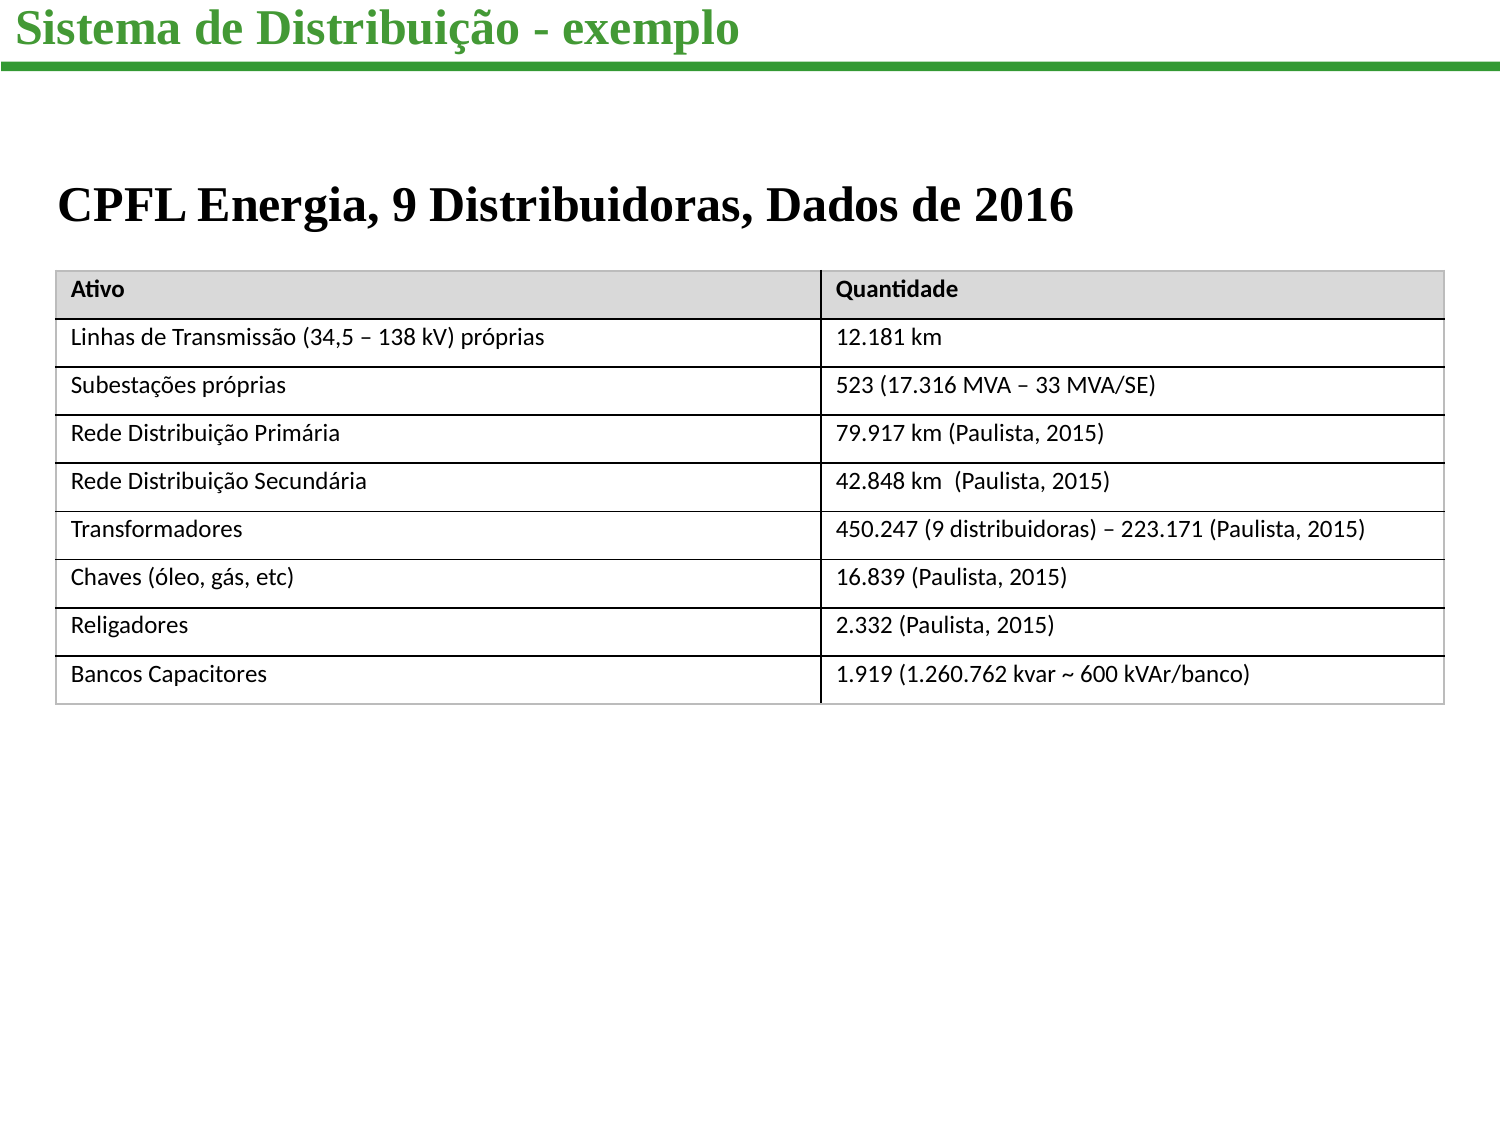

# Sistema de Distribuição - exemplo
CPFL Energia, 9 Distribuidoras, Dados de 2016
| Ativo | Quantidade |
| --- | --- |
| Linhas de Transmissão (34,5 – 138 kV) próprias | 12.181 km |
| Subestações próprias | 523 (17.316 MVA – 33 MVA/SE) |
| Rede Distribuição Primária | 79.917 km (Paulista, 2015) |
| Rede Distribuição Secundária | 42.848 km (Paulista, 2015) |
| Transformadores | 450.247 (9 distribuidoras) – 223.171 (Paulista, 2015) |
| Chaves (óleo, gás, etc) | 16.839 (Paulista, 2015) |
| Religadores | 2.332 (Paulista, 2015) |
| Bancos Capacitores | 1.919 (1.260.762 kvar ~ 600 kVAr/banco) |